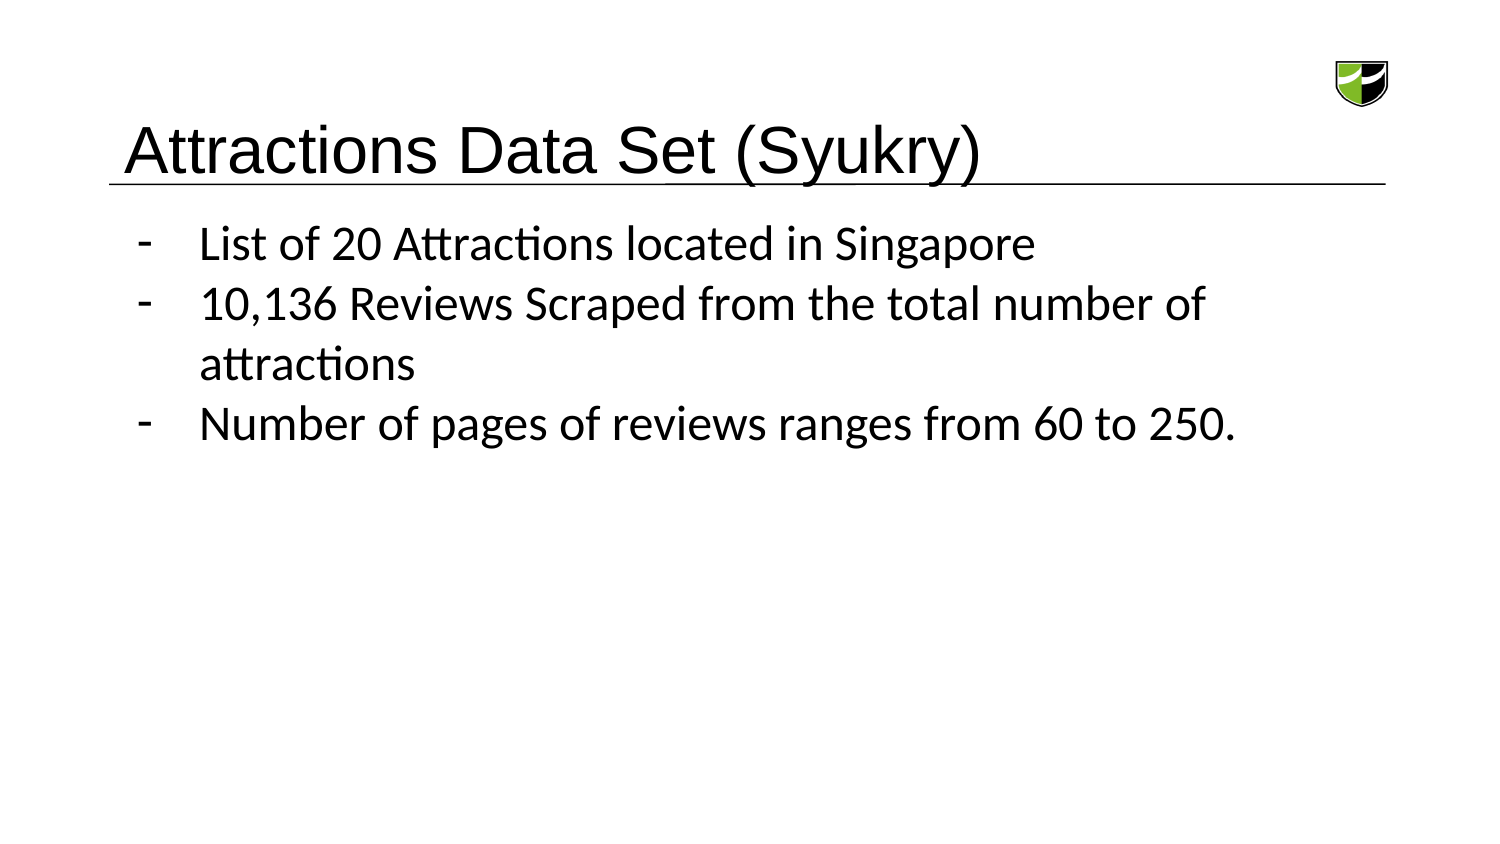

# Attractions Data Set (Syukry)
List of 20 Attractions located in Singapore
10,136 Reviews Scraped from the total number of attractions
Number of pages of reviews ranges from 60 to 250.